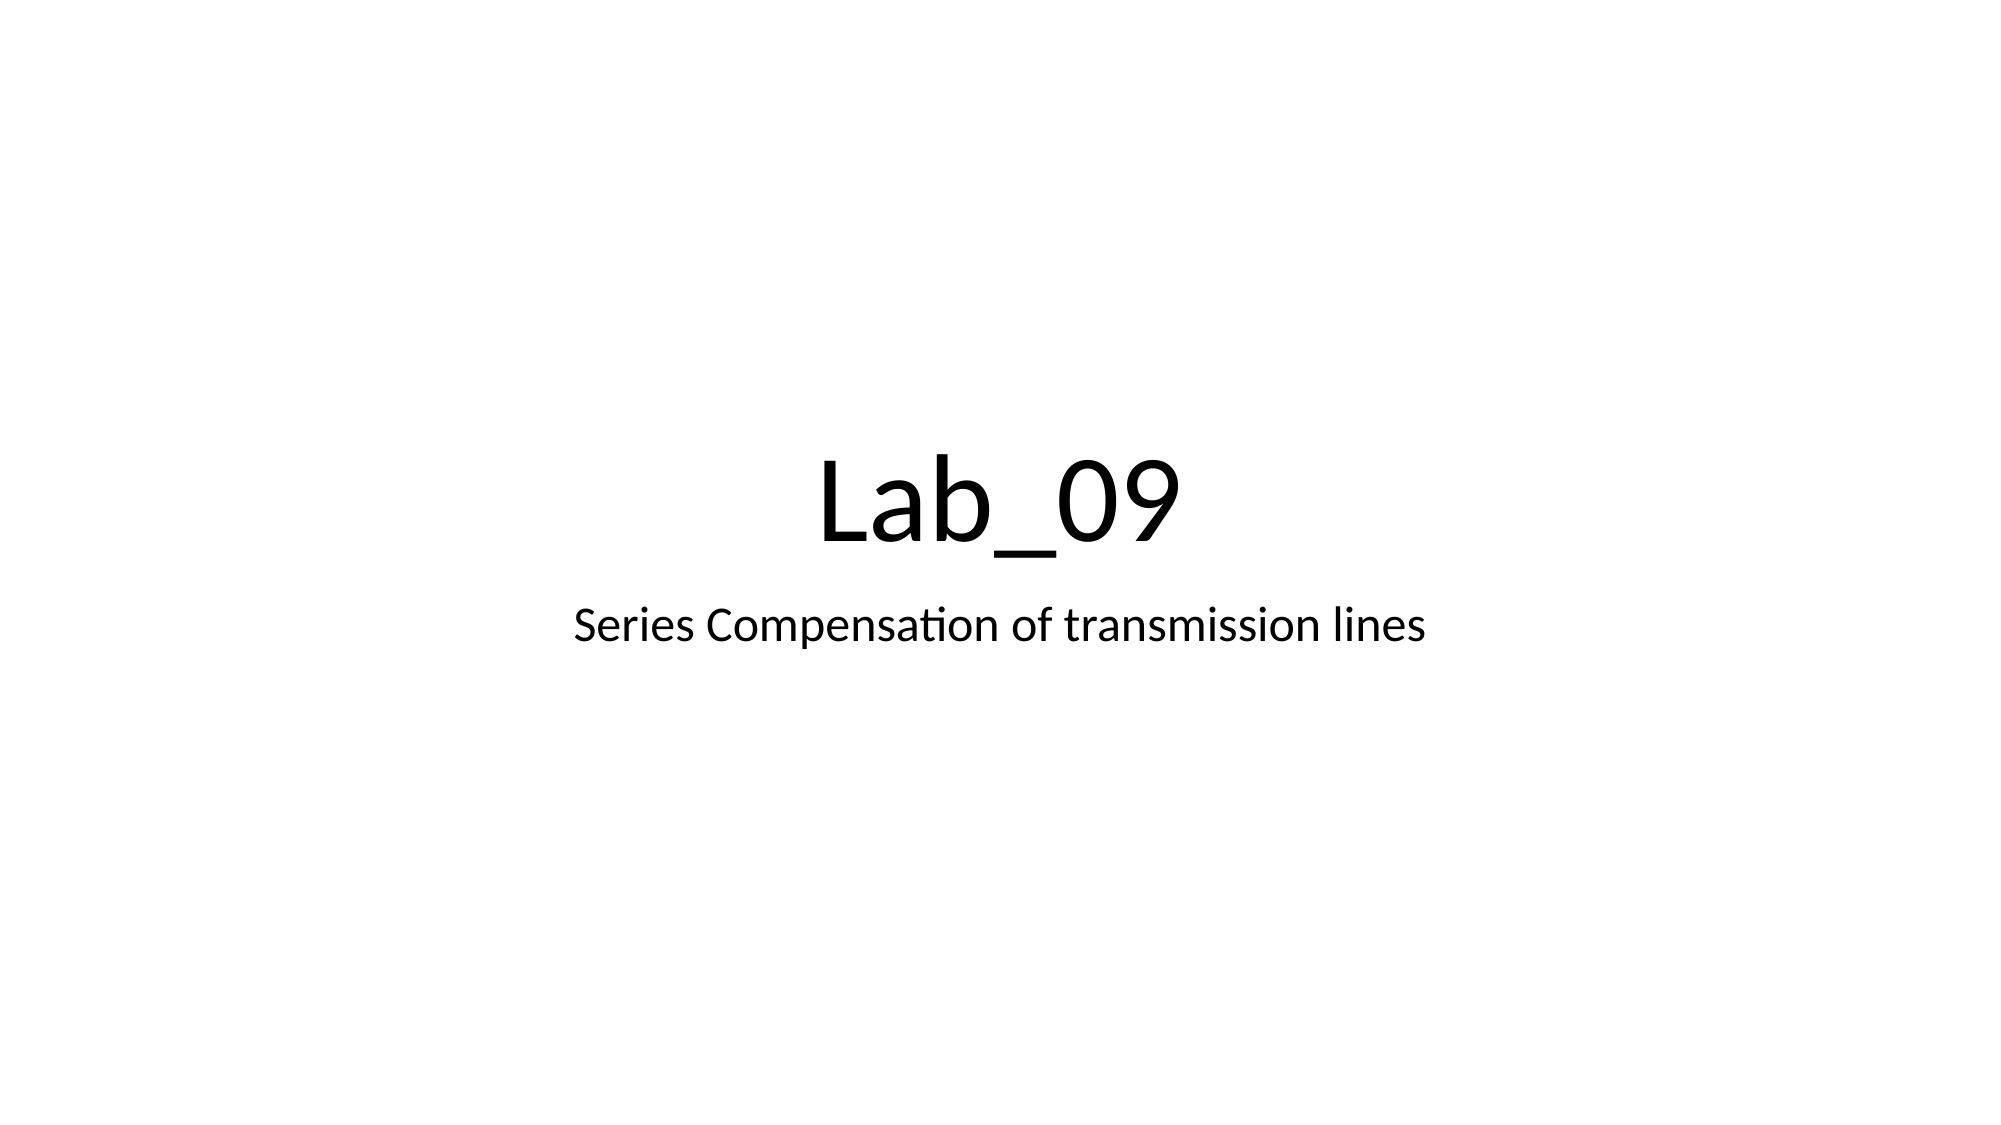

# Lab_09
Series Compensation of transmission lines